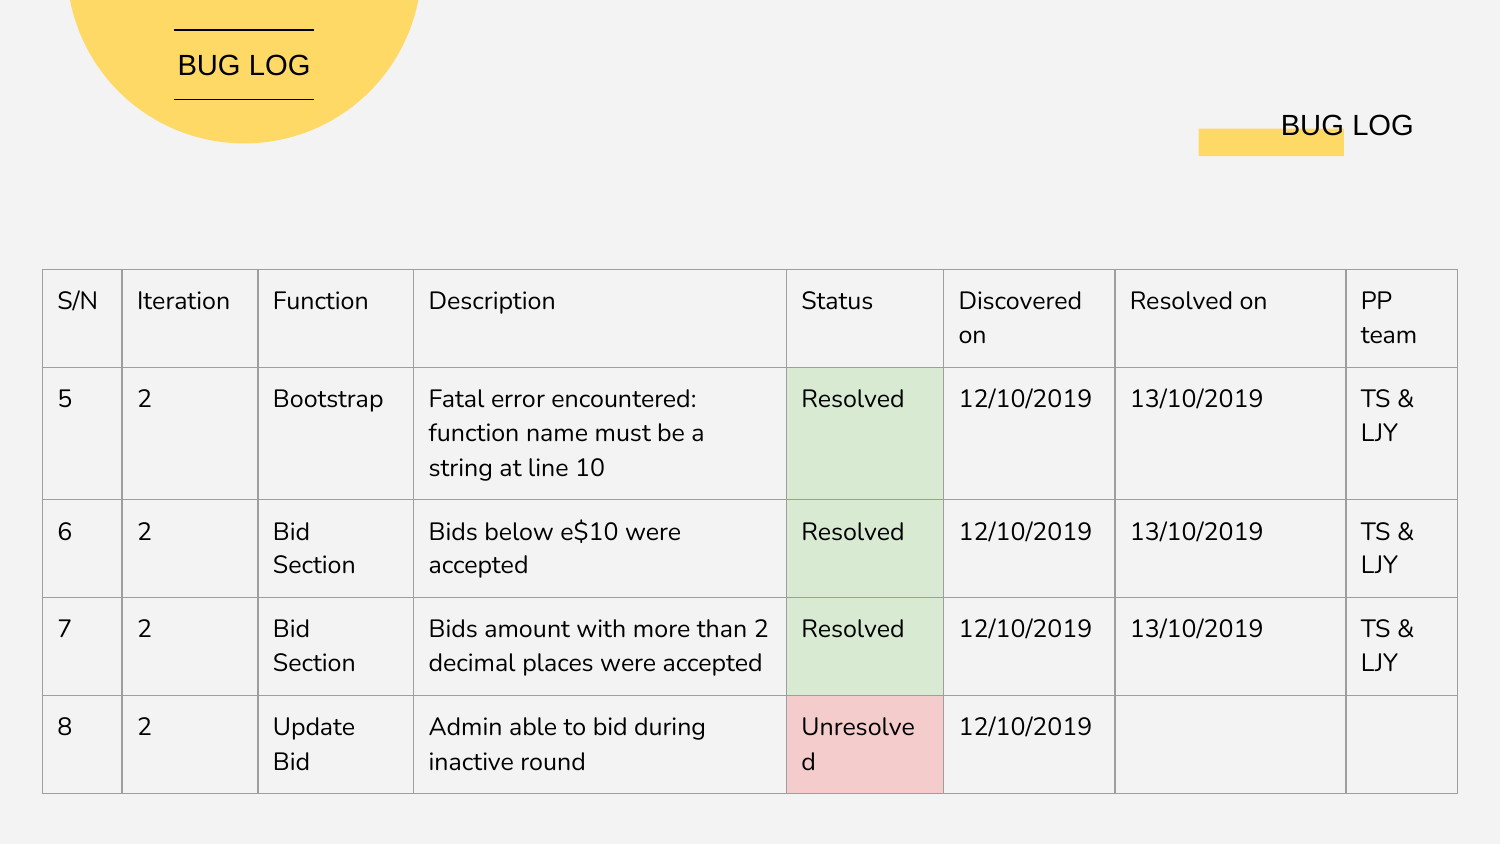

BUG LOG
# BUG LOG

| S/N | Iteration | Function | Description | Status | Discovered on | Resolved on | PP team |
| --- | --- | --- | --- | --- | --- | --- | --- |
| 5 | 2 | Bootstrap | Fatal error encountered: function name must be a string at line 10 | Resolved | 12/10/2019 | 13/10/2019 | TS & LJY |
| 6 | 2 | Bid Section | Bids below e$10 were accepted | Resolved | 12/10/2019 | 13/10/2019 | TS & LJY |
| 7 | 2 | Bid Section | Bids amount with more than 2 decimal places were accepted | Resolved | 12/10/2019 | 13/10/2019 | TS & LJY |
| 8 | 2 | Update Bid | Admin able to bid during inactive round | Unresolved | 12/10/2019 |  |  |